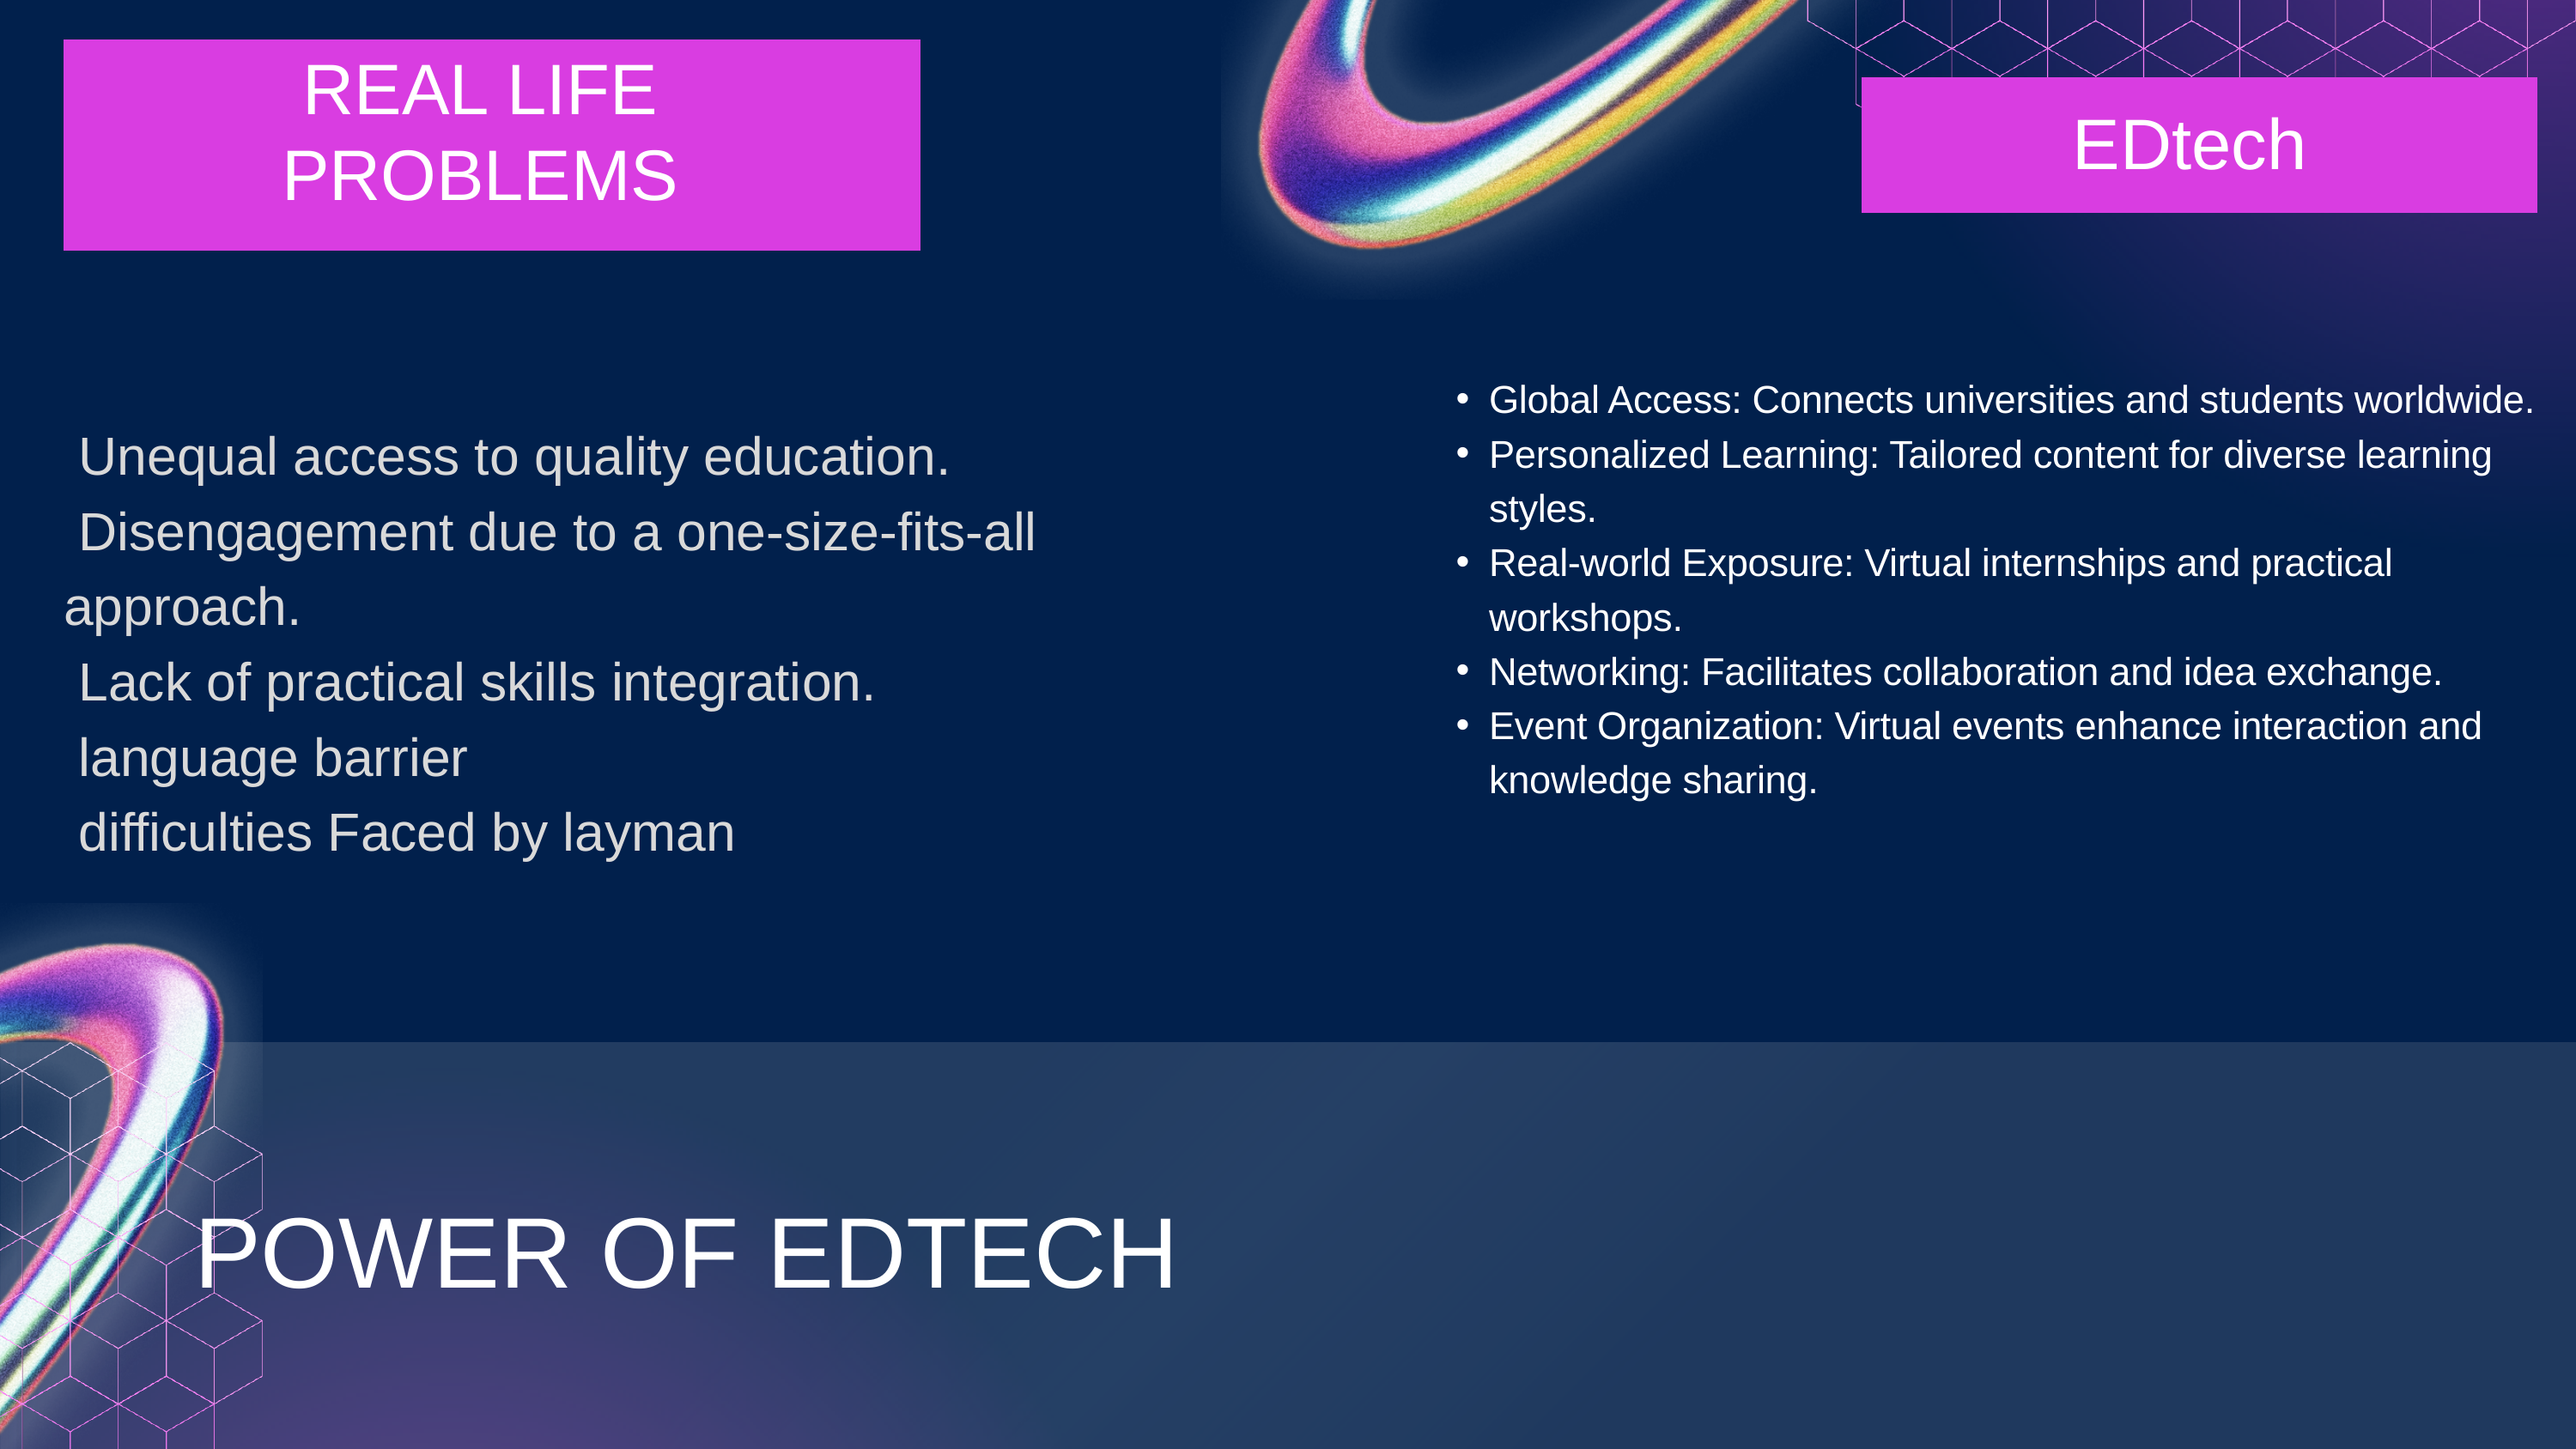

Global Access: Connects universities and students worldwide.
Personalized Learning: Tailored content for diverse learning styles.
Real-world Exposure: Virtual internships and practical workshops.
Networking: Facilitates collaboration and idea exchange.
Event Organization: Virtual events enhance interaction and knowledge sharing.

REAL LIFE PROBLEMS

EDtech
 Unequal access to quality education.
 Disengagement due to a one-size-fits-all approach.
 Lack of practical skills integration.
 language barrier
 difficulties Faced by layman

POWER OF EDTECH